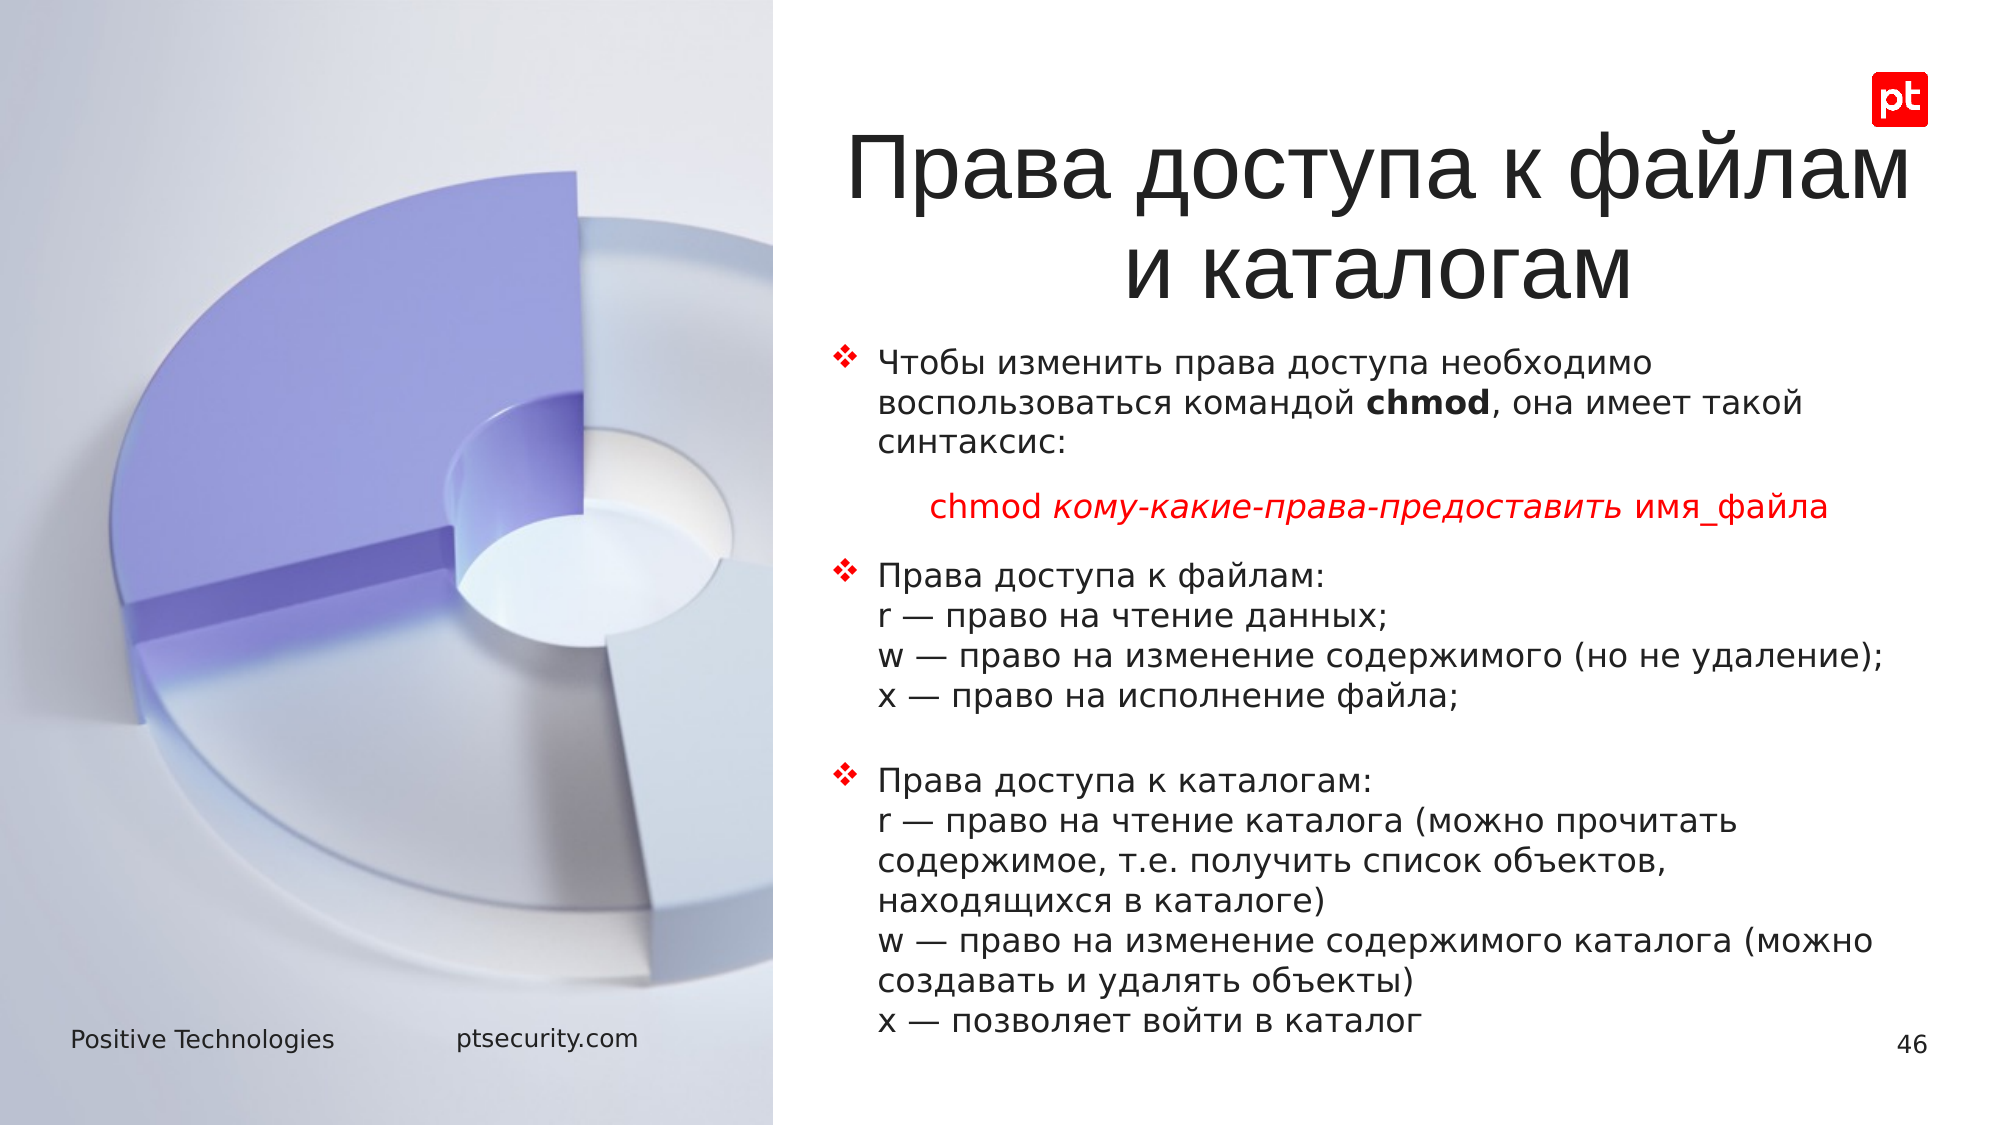

# Права доступа к файлам и каталогам
Чтобы изменить права доступа необходимо воспользоваться командой chmod, она имеет такой синтаксис:
chmod кому-какие-права-предоставить имя_файла
Права доступа к файлам:
r — право на чтение данных;
w — право на изменение содержимого (но не удаление);
x — право на исполнение файла;
Права доступа к каталогам:
r — право на чтение каталога (можно прочитать содержимое, т.е. получить список объектов, находящихся в каталоге)
w — право на изменение содержимого каталога (можно создавать и удалять объекты)
x — позволяет войти в каталог
46